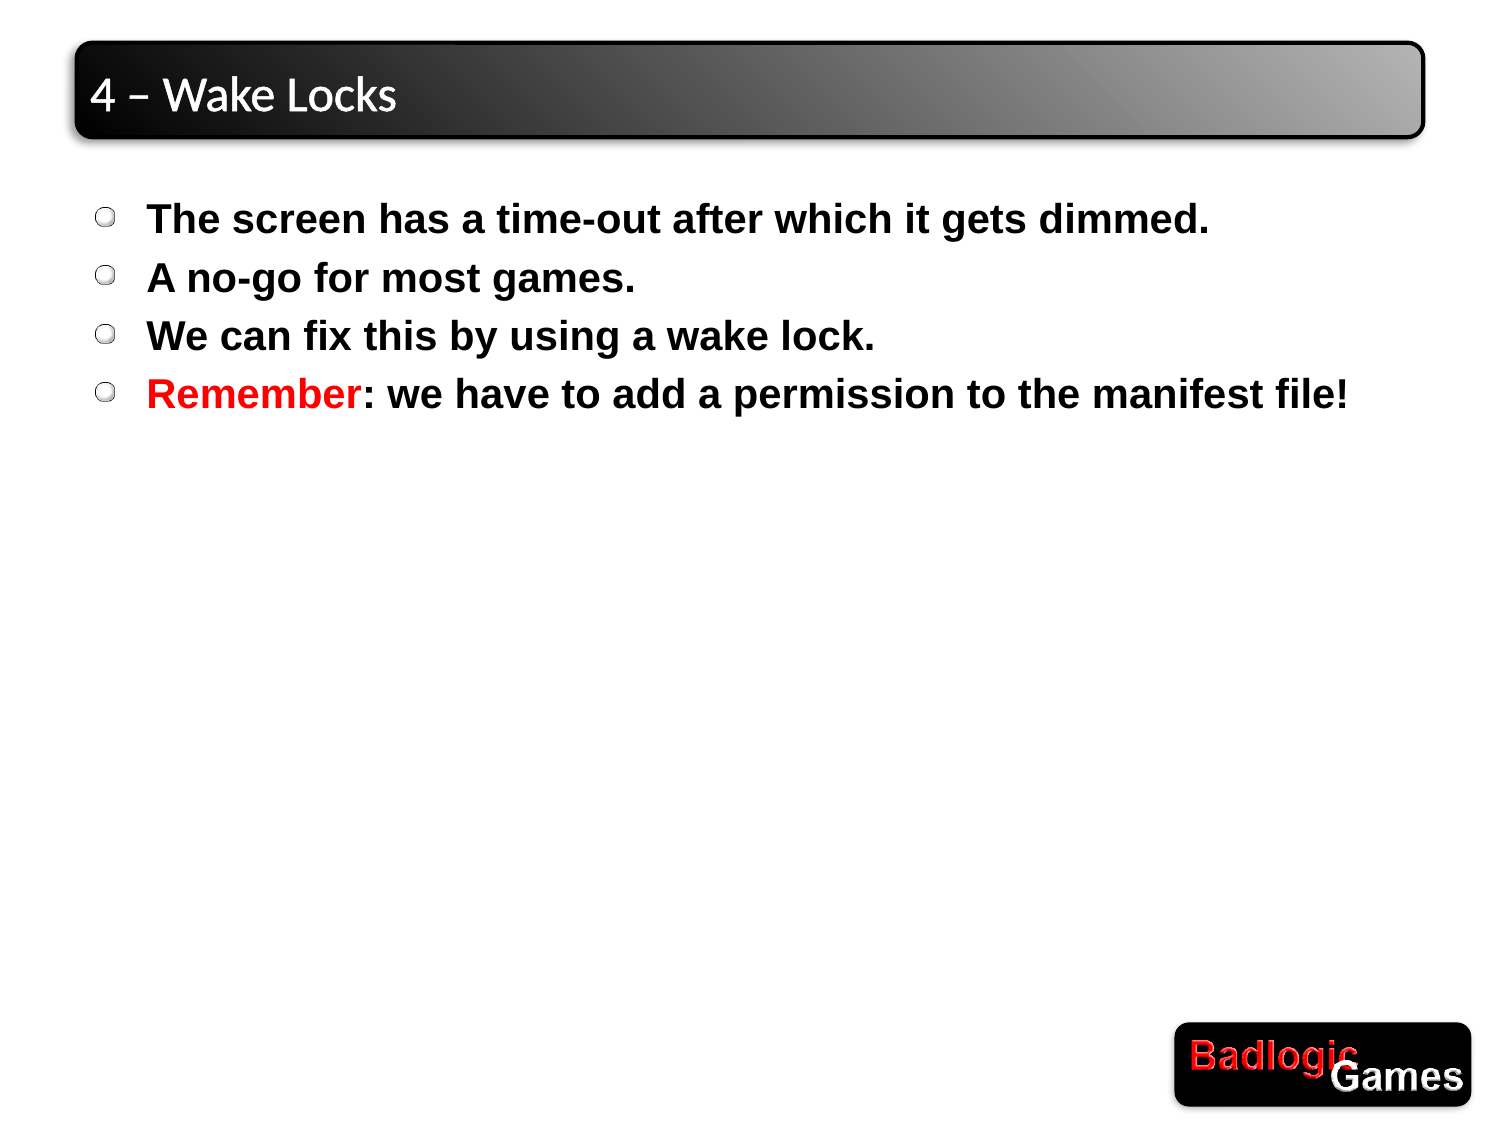

# 4 – Wake Locks
The screen has a time-out after which it gets dimmed.
A no-go for most games.
We can fix this by using a wake lock.
Remember: we have to add a permission to the manifest file!